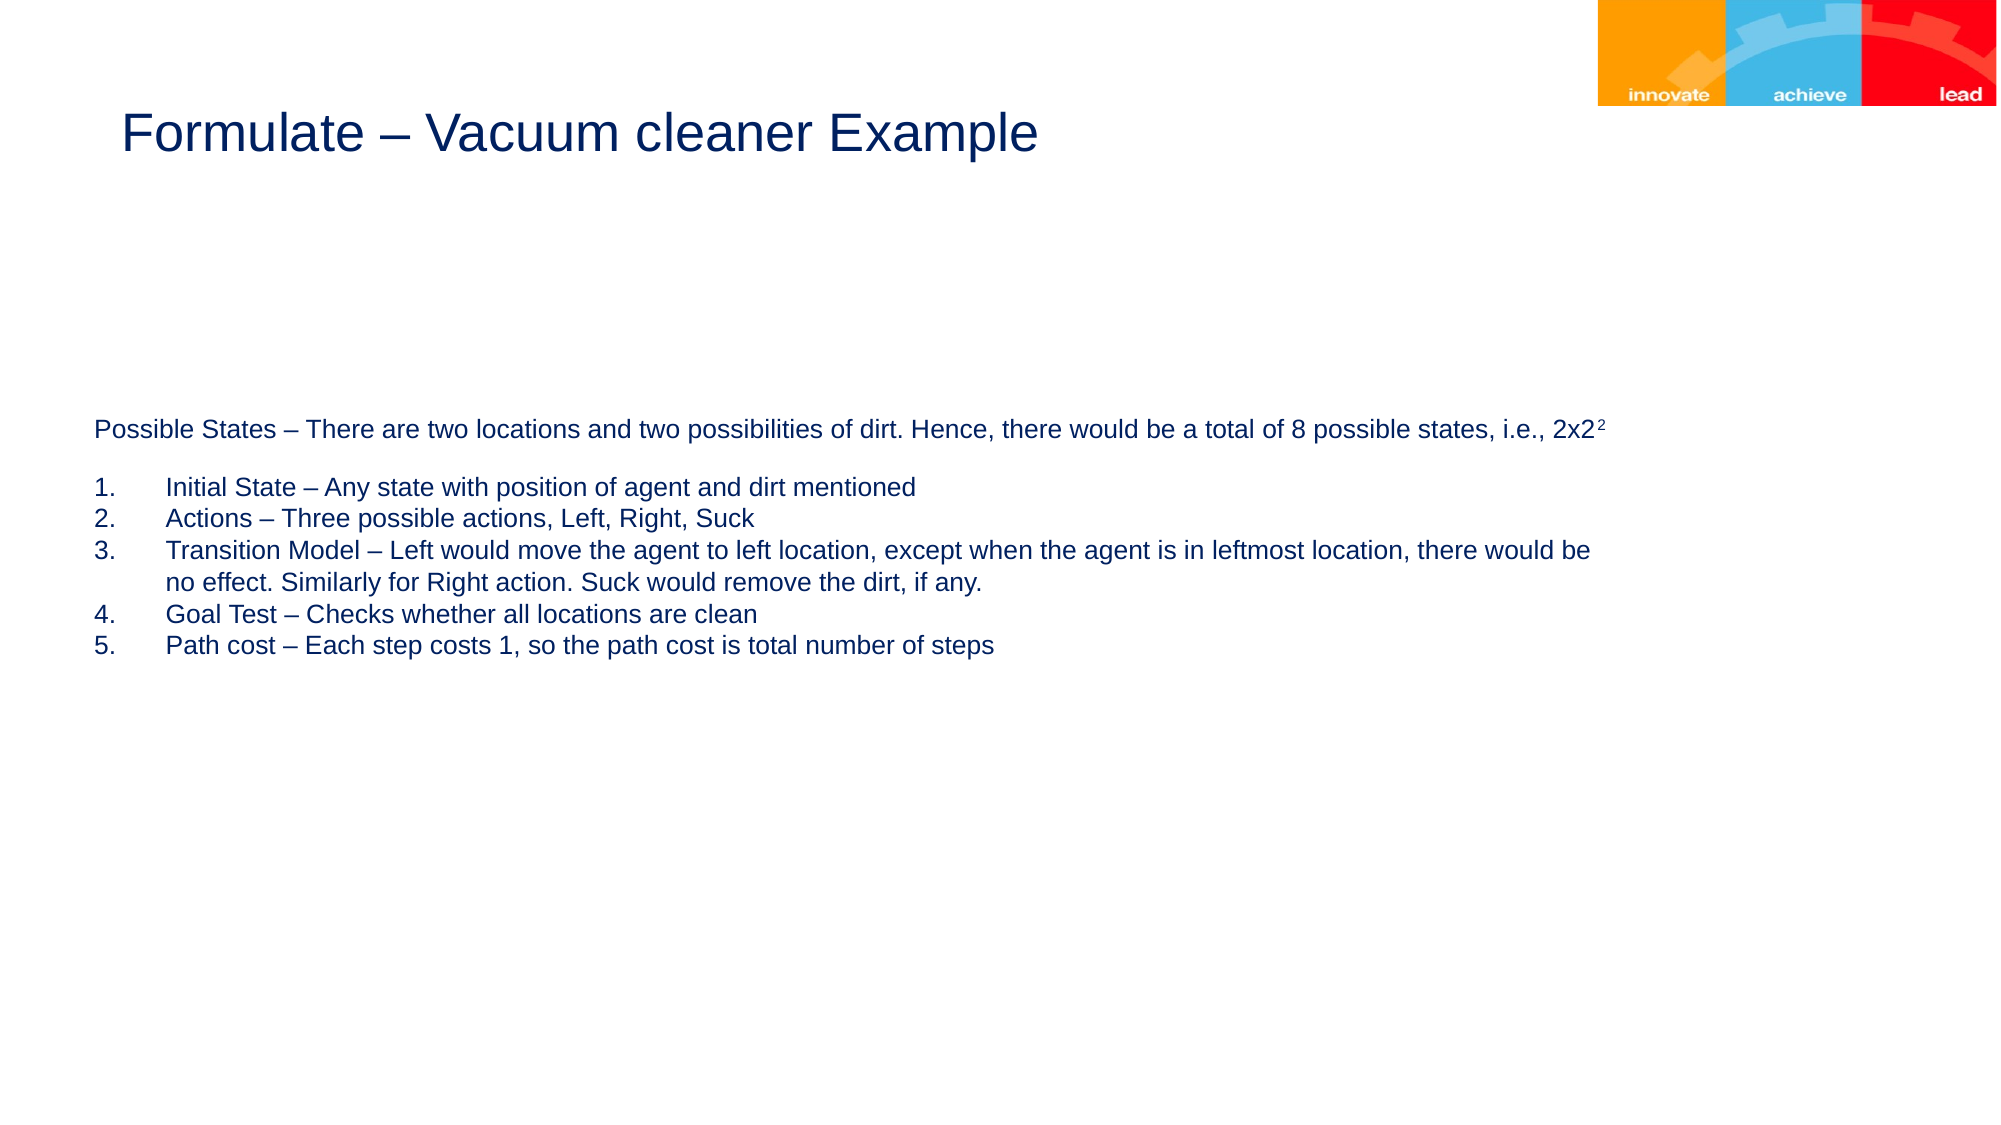

# Formulate – Vacuum cleaner Example
Possible States – There are two locations and two possibilities of dirt. Hence, there would be a total of 8 possible states, i.e., 2x22

Initial State – Any state with position of agent and dirt mentioned
Actions – Three possible actions, Left, Right, Suck
Transition Model – Left would move the agent to left location, except when the agent is in leftmost location, there would be no effect. Similarly for Right action. Suck would remove the dirt, if any.
Goal Test – Checks whether all locations are clean
Path cost – Each step costs 1, so the path cost is total number of steps